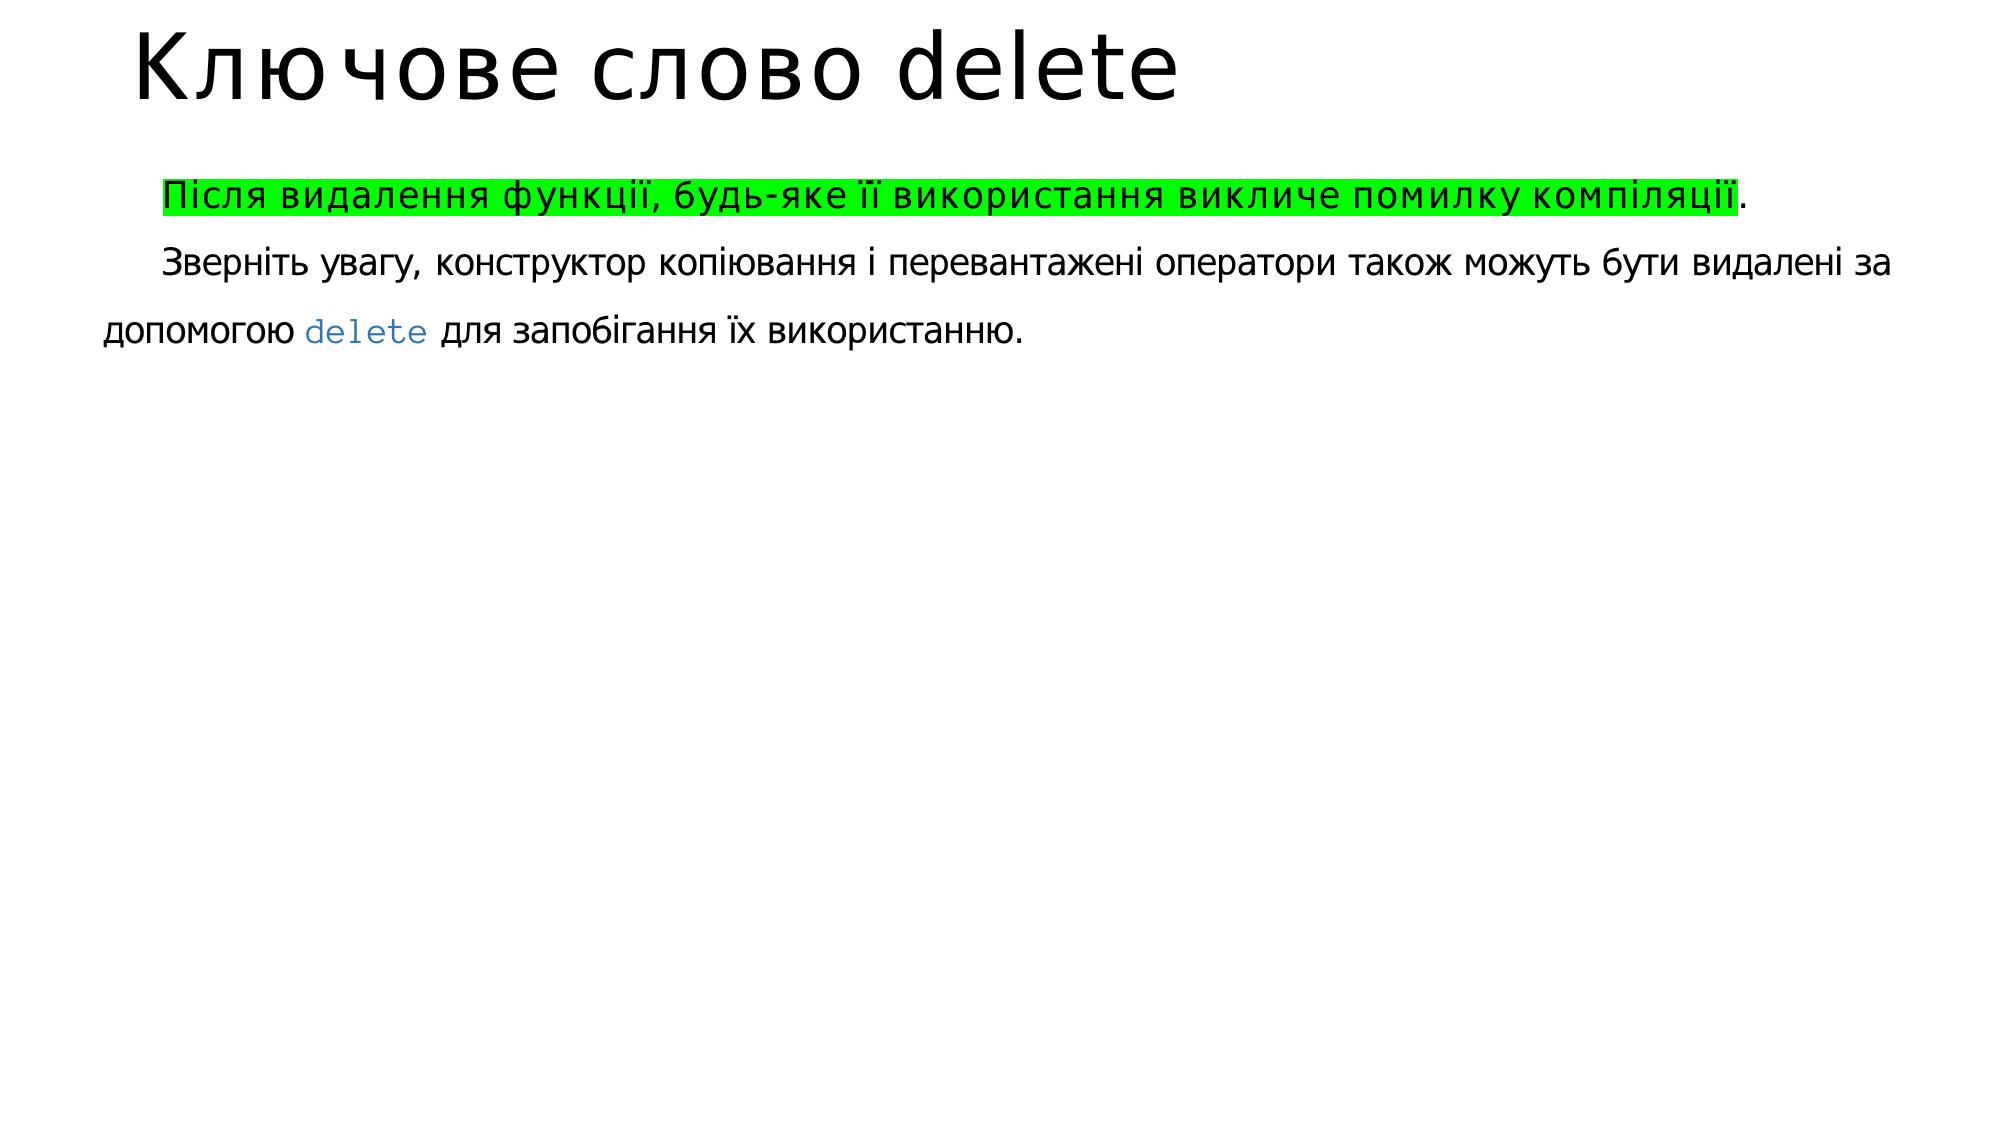

# Ключове слово delete
Після видалення функції, будь-яке її використання викличе помилку компіляції.
Зверніть увагу, конструктор копіювання і перевантажені оператори також можуть бути видалені за допомогою delete для запобігання їх використанню.